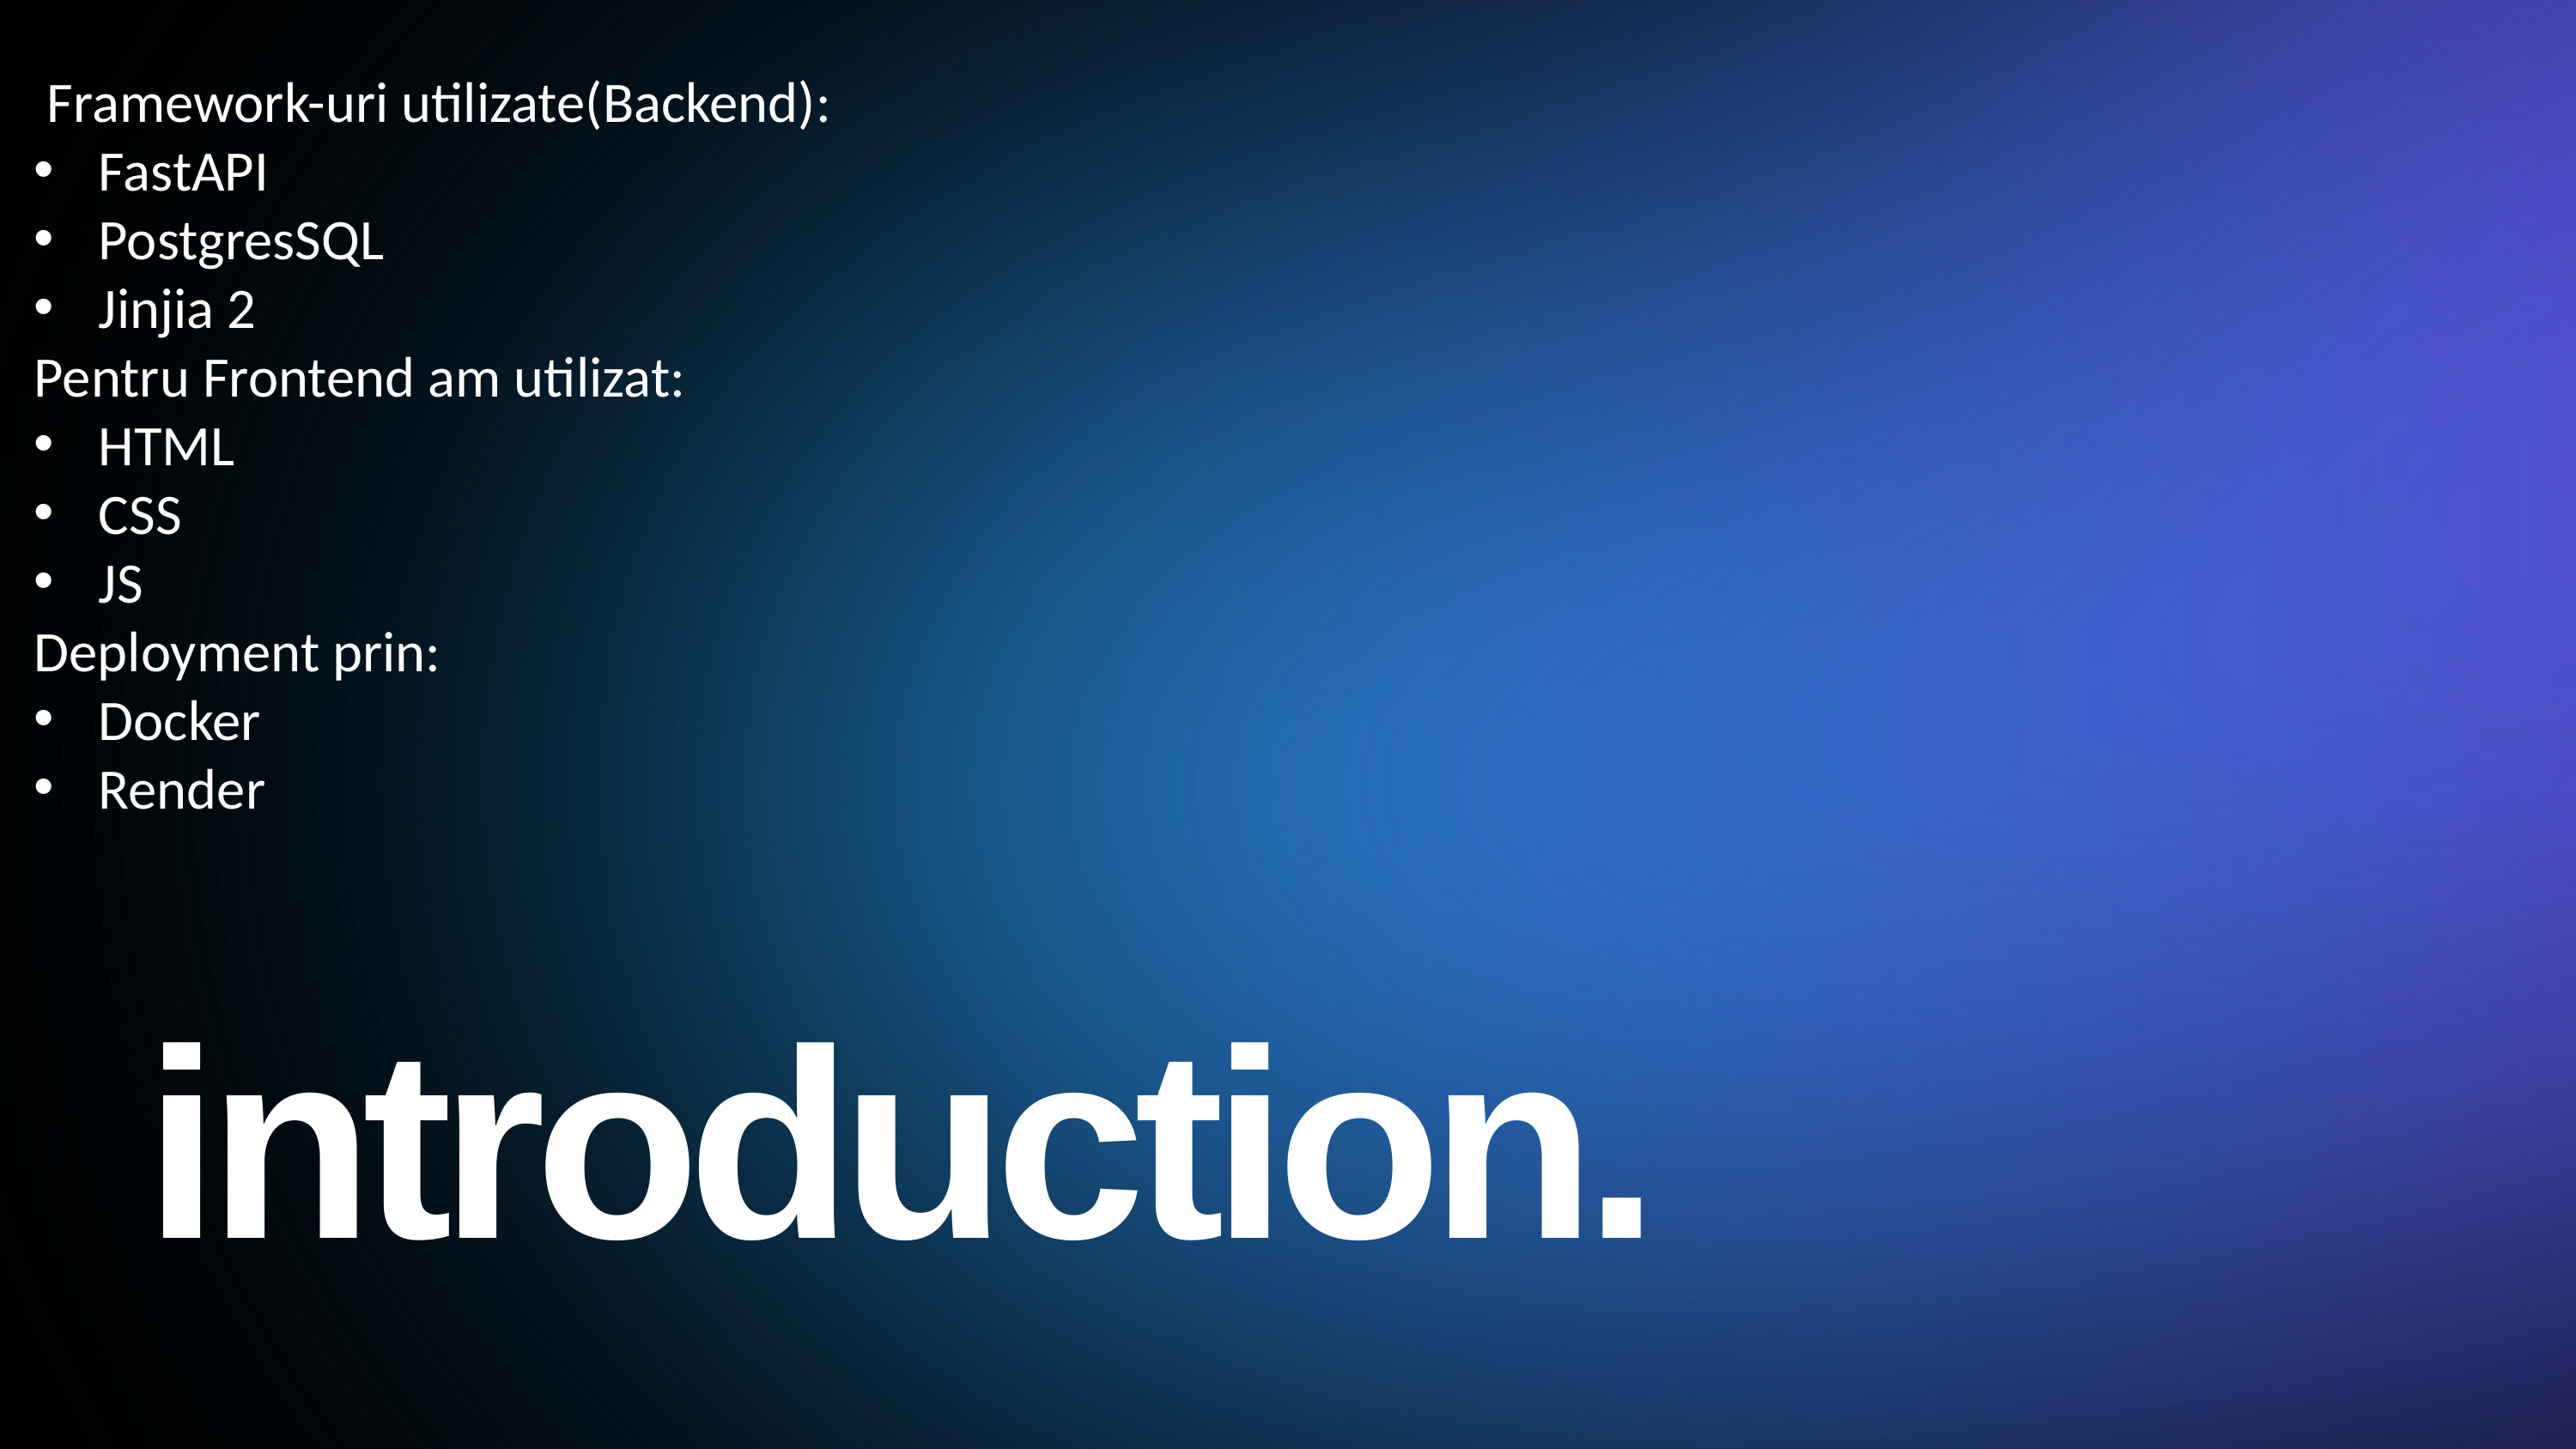

Framework-uri utilizate(Backend):
FastAPI
PostgresSQL
Jinjia 2
Pentru Frontend am utilizat:
HTML
CSS
JS
Deployment prin:
Docker
Render
introduction.